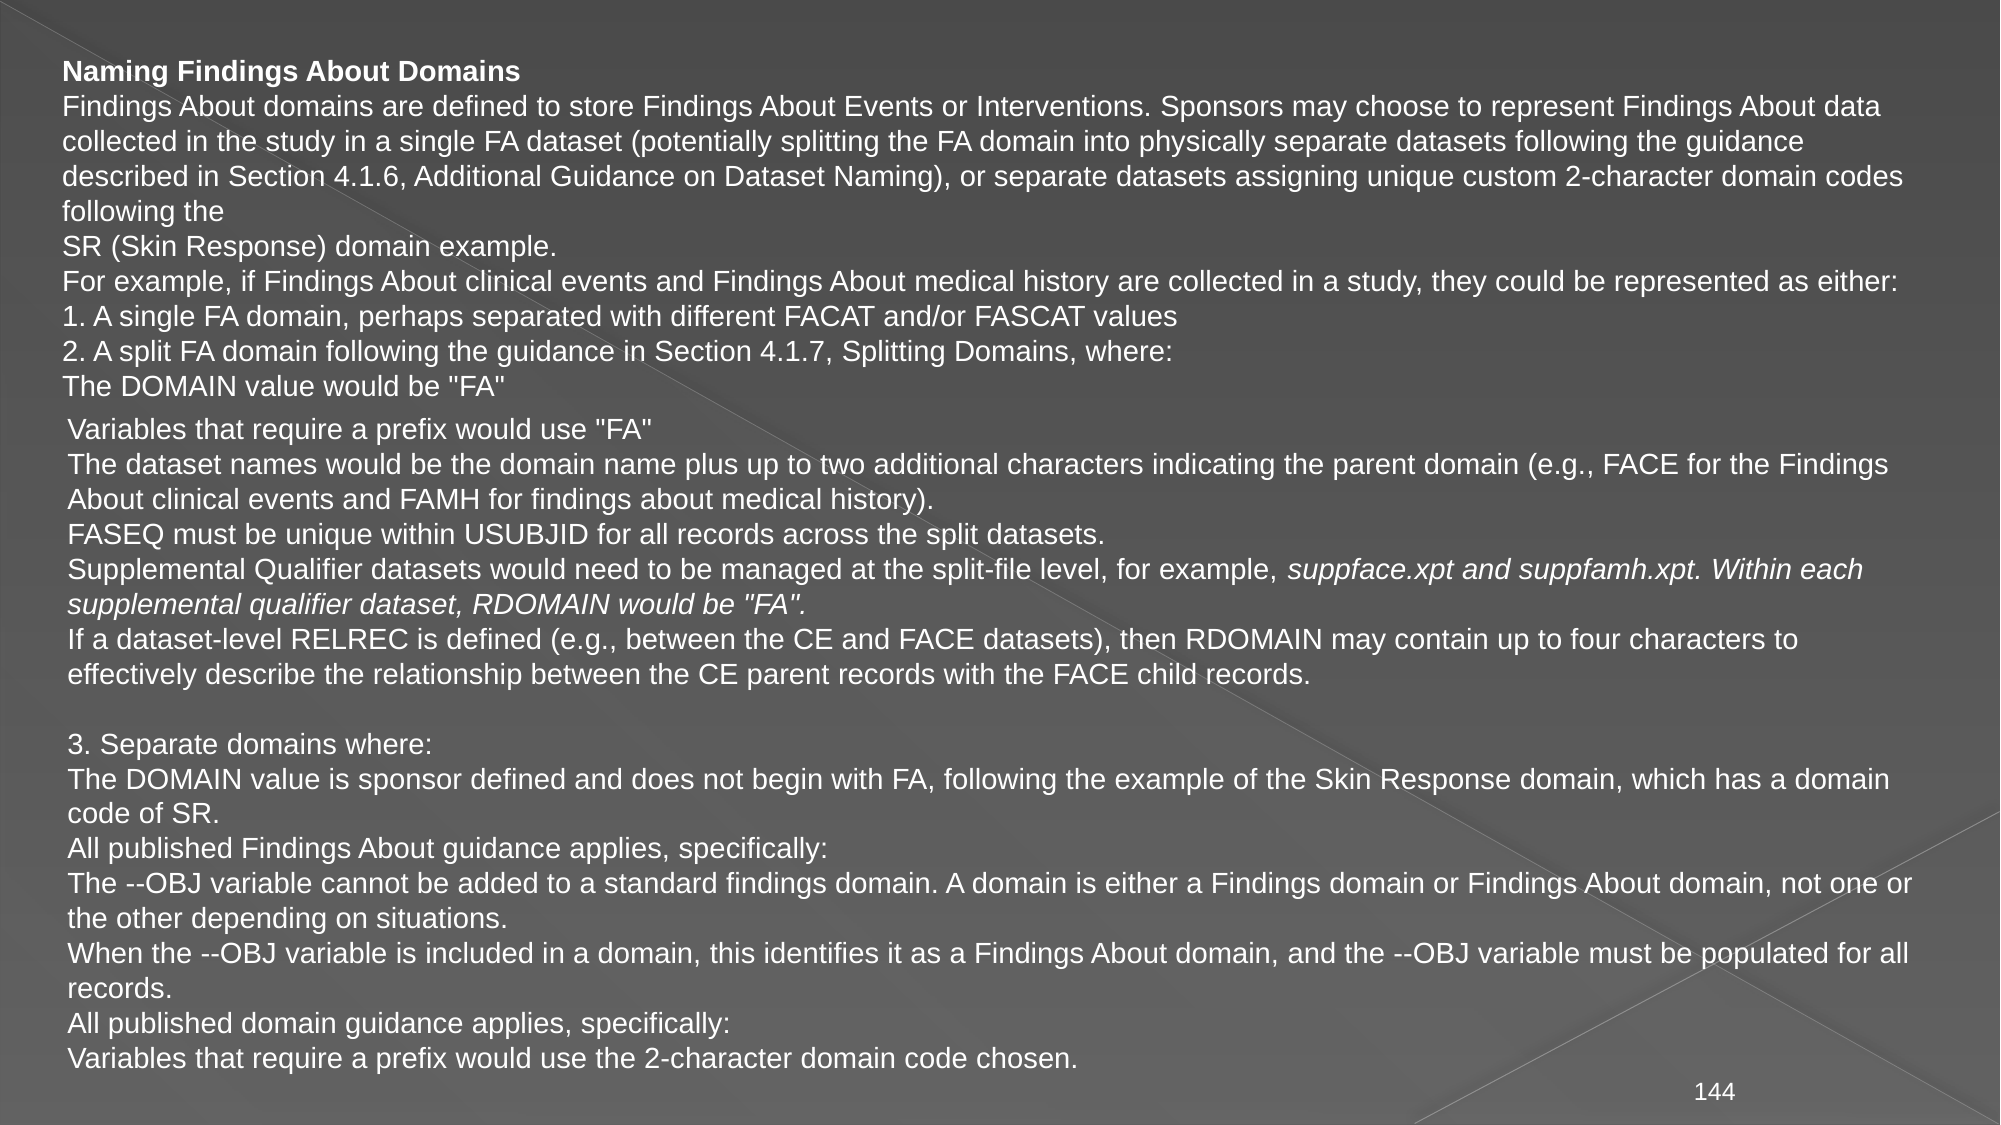

Naming Findings About Domains
Findings About domains are defined to store Findings About Events or Interventions. Sponsors may choose to represent Findings About data collected in the study in a single FA dataset (potentially splitting the FA domain into physically separate datasets following the guidance described in Section 4.1.6, Additional Guidance on Dataset Naming), or separate datasets assigning unique custom 2-character domain codes following the
SR (Skin Response) domain example.
For example, if Findings About clinical events and Findings About medical history are collected in a study, they could be represented as either:
1. A single FA domain, perhaps separated with different FACAT and/or FASCAT values
2. A split FA domain following the guidance in Section 4.1.7, Splitting Domains, where:
The DOMAIN value would be "FA"
Variables that require a prefix would use "FA"
The dataset names would be the domain name plus up to two additional characters indicating the parent domain (e.g., FACE for the Findings About clinical events and FAMH for findings about medical history).
FASEQ must be unique within USUBJID for all records across the split datasets.
Supplemental Qualifier datasets would need to be managed at the split-file level, for example, suppface.xpt and suppfamh.xpt. Within each supplemental qualifier dataset, RDOMAIN would be "FA".
If a dataset-level RELREC is defined (e.g., between the CE and FACE datasets), then RDOMAIN may contain up to four characters to  effectively describe the relationship between the CE parent records with the FACE child records.

3. Separate domains where:
The DOMAIN value is sponsor defined and does not begin with FA, following the example of the Skin Response domain, which has a domain code of SR.
All published Findings About guidance applies, specifically:
The --OBJ variable cannot be added to a standard findings domain. A domain is either a Findings domain or Findings About domain, not one or the other depending on situations.
When the --OBJ variable is included in a domain, this identifies it as a Findings About domain, and the --OBJ variable must be populated for all records.
All published domain guidance applies, specifically:
Variables that require a prefix would use the 2-character domain code chosen.
144